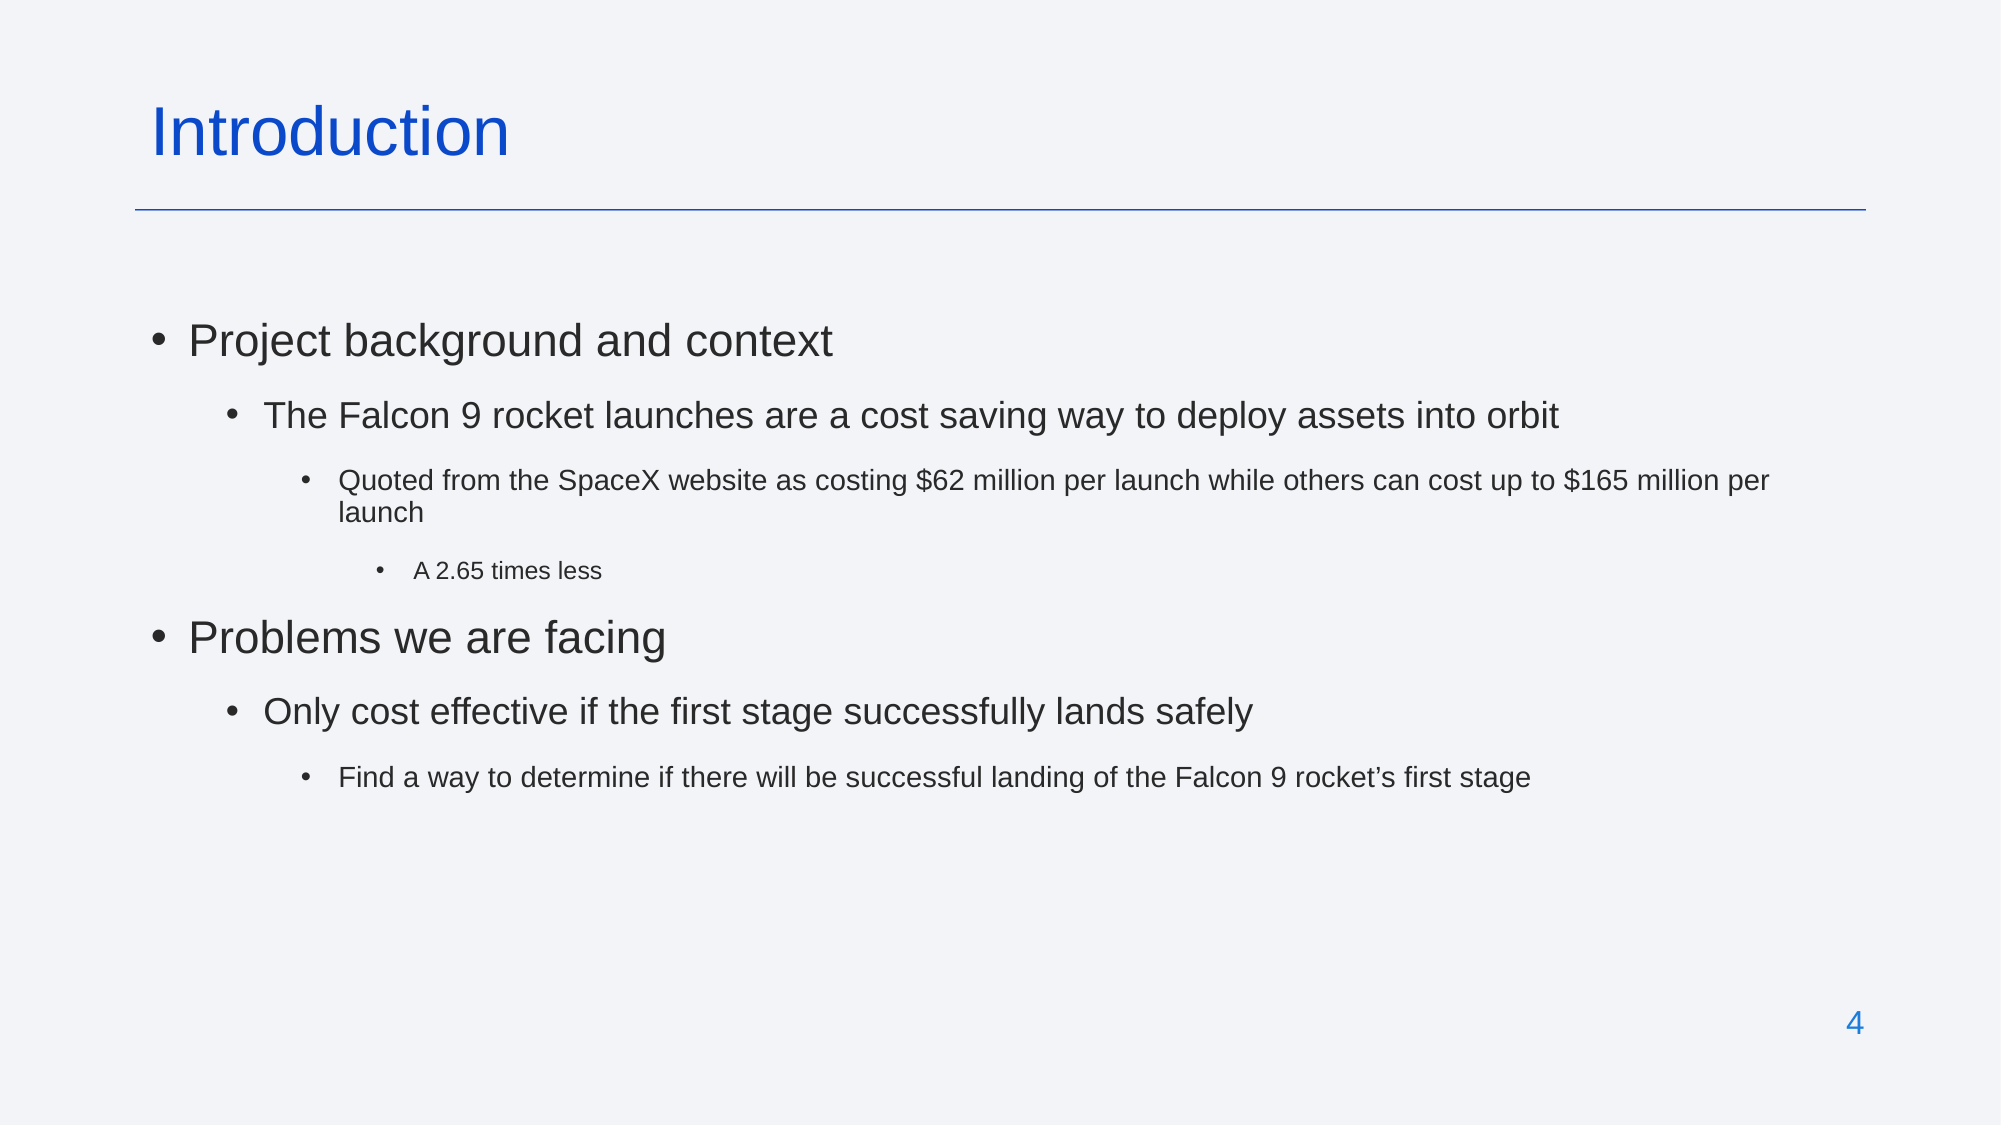

Introduction
Project background and context
The Falcon 9 rocket launches are a cost saving way to deploy assets into orbit
Quoted from the SpaceX website as costing $62 million per launch while others can cost up to $165 million per launch
A 2.65 times less
Problems we are facing
Only cost effective if the first stage successfully lands safely
Find a way to determine if there will be successful landing of the Falcon 9 rocket’s first stage
4